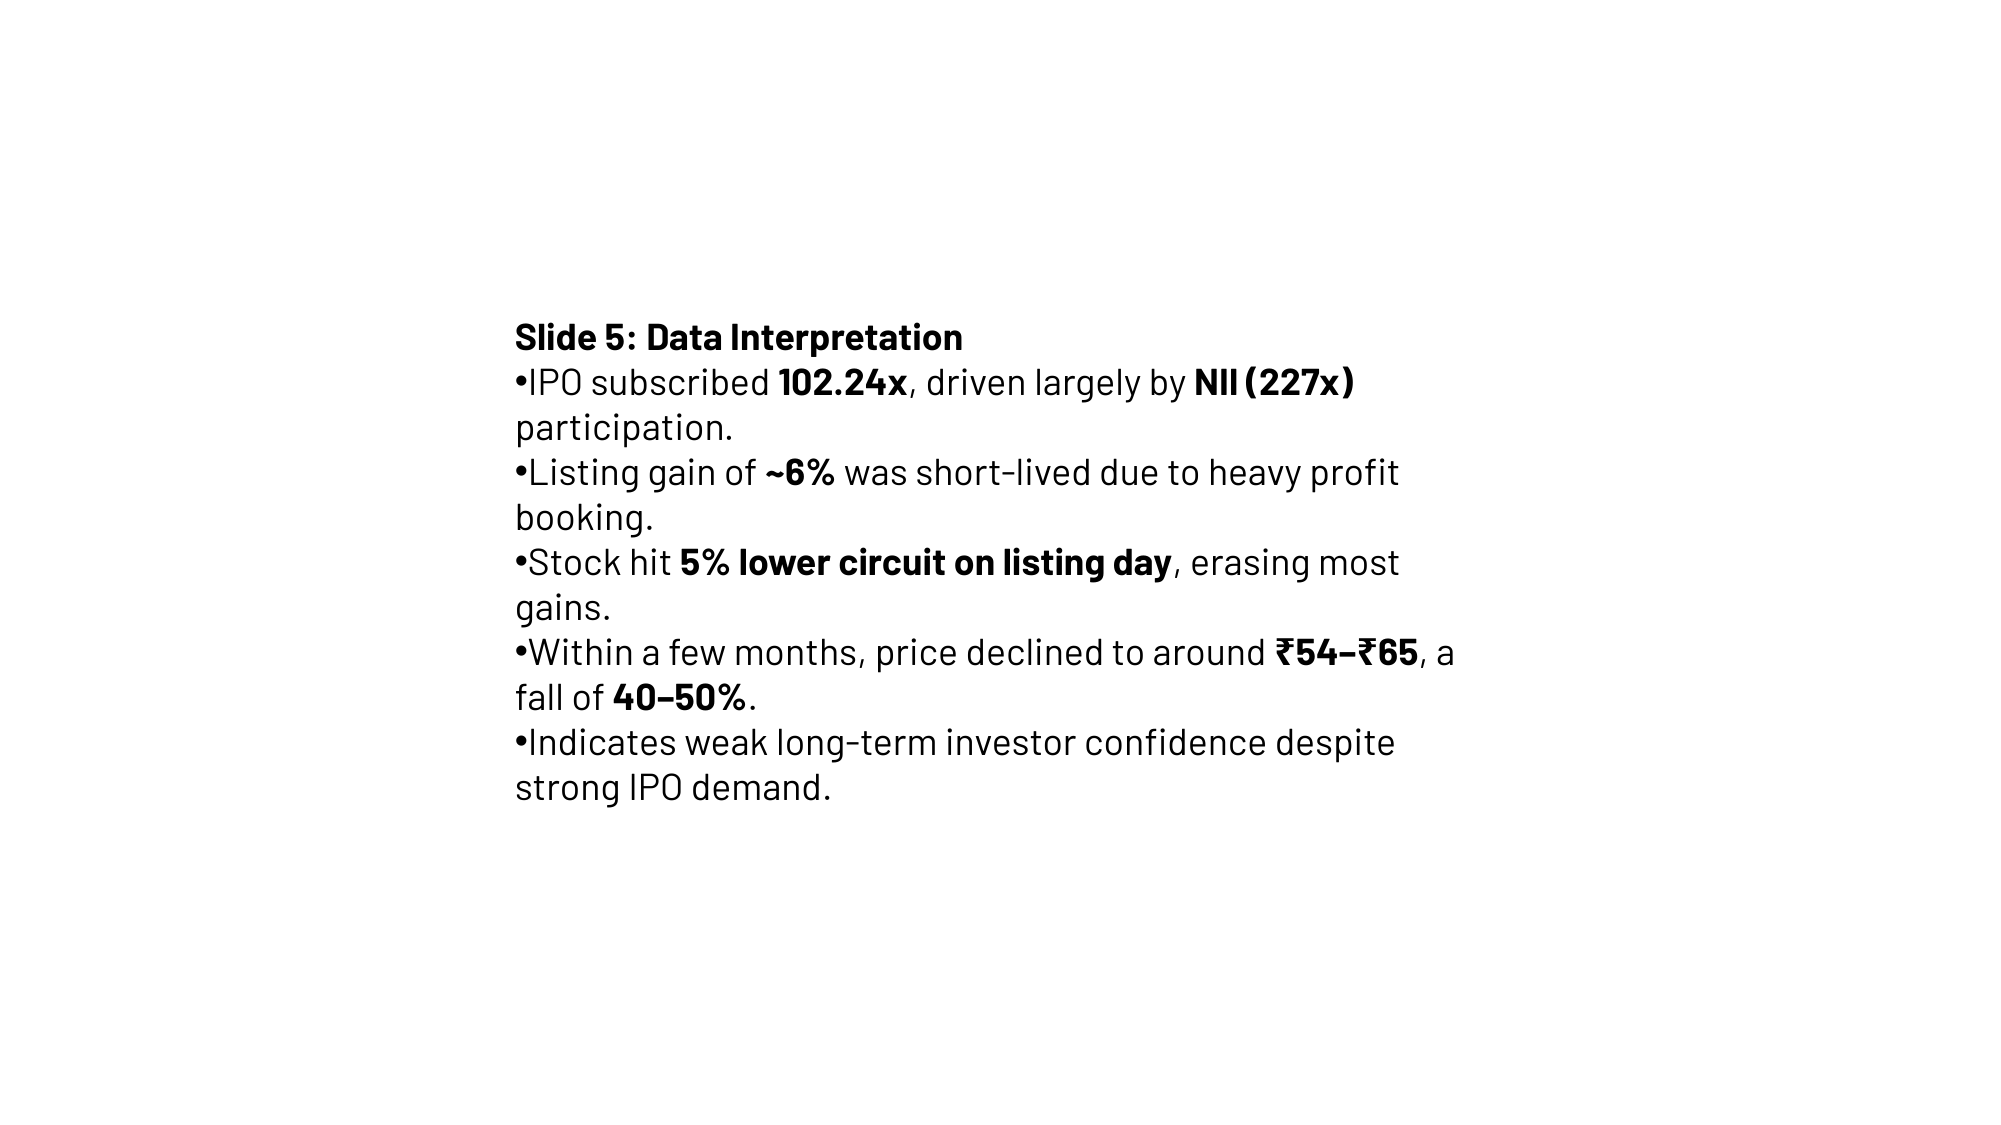

Slide 5: Data Interpretation
IPO subscribed 102.24x, driven largely by NII (227x) participation.
Listing gain of ~6% was short-lived due to heavy profit booking.
Stock hit 5% lower circuit on listing day, erasing most gains.
Within a few months, price declined to around ₹54–₹65, a fall of 40–50%.
Indicates weak long-term investor confidence despite strong IPO demand.